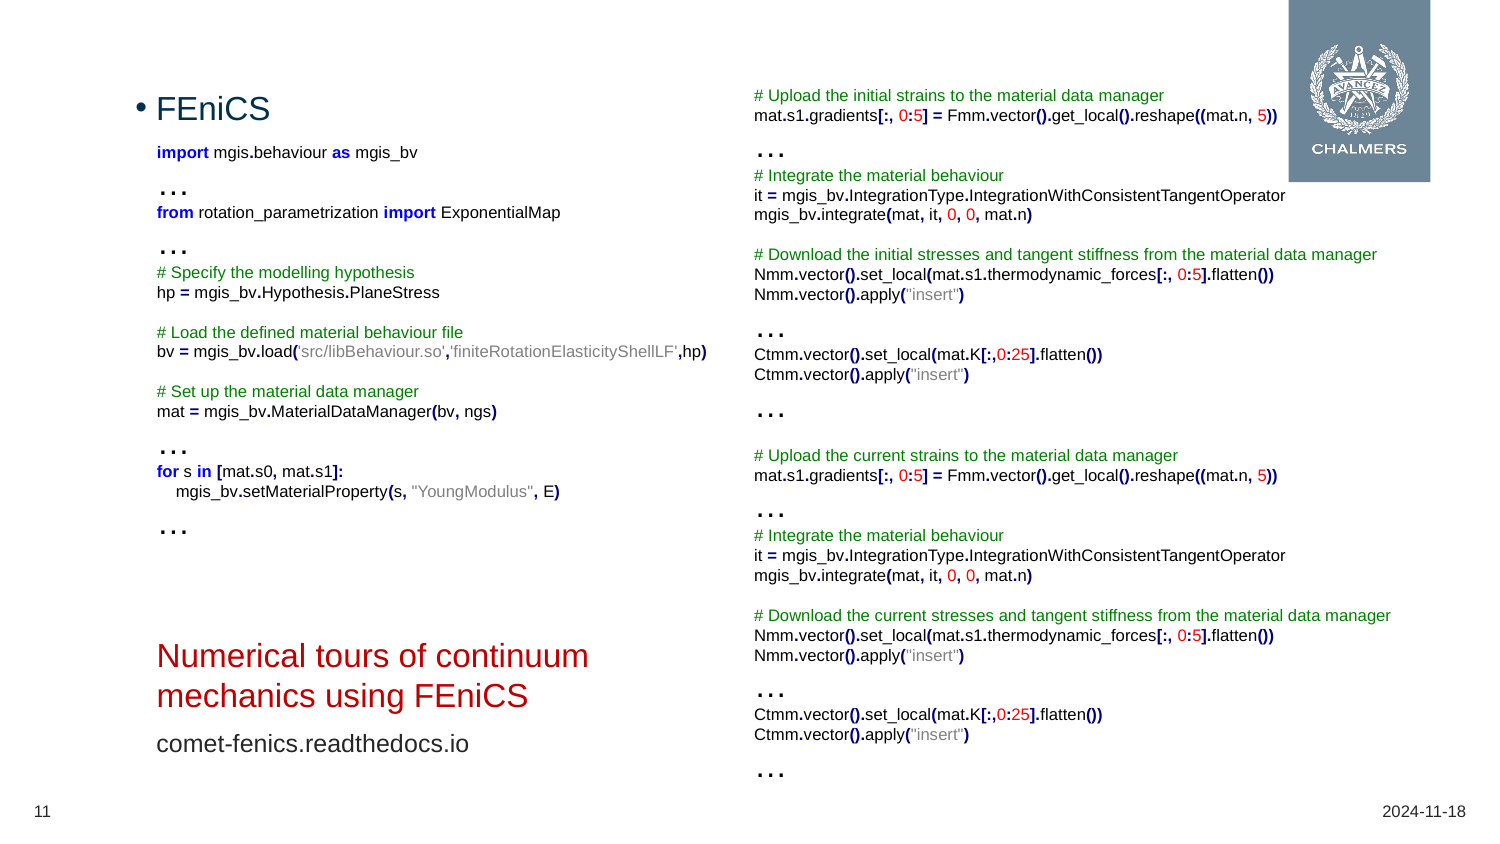

# Upload the initial strains to the material data manager
mat.s1.gradients[:, 0:5] = Fmm.vector().get_local().reshape((mat.n, 5))
…
# Integrate the material behaviour
it = mgis_bv.IntegrationType.IntegrationWithConsistentTangentOperator
mgis_bv.integrate(mat, it, 0, 0, mat.n)

# Download the initial stresses and tangent stiffness from the material data manager
Nmm.vector().set_local(mat.s1.thermodynamic_forces[:, 0:5].flatten())
Nmm.vector().apply("insert")
…
Ctmm.vector().set_local(mat.K[:,0:25].flatten())
Ctmm.vector().apply("insert")
…
FEniCS

import mgis.behaviour as mgis_bv
…
from rotation_parametrization import ExponentialMap
…
# Specify the modelling hypothesis
hp = mgis_bv.Hypothesis.PlaneStress

# Load the defined material behaviour file
bv = mgis_bv.load('src/libBehaviour.so','finiteRotationElasticityShellLF',hp)

# Set up the material data manager
mat = mgis_bv.MaterialDataManager(bv, ngs)
…
for s in [mat.s0, mat.s1]:
    mgis_bv.setMaterialProperty(s, "YoungModulus", E)
…
# Upload the current strains to the material data manager
mat.s1.gradients[:, 0:5] = Fmm.vector().get_local().reshape((mat.n, 5))
…
# Integrate the material behaviour
it = mgis_bv.IntegrationType.IntegrationWithConsistentTangentOperator
mgis_bv.integrate(mat, it, 0, 0, mat.n)

# Download the current stresses and tangent stiffness from the material data manager
Nmm.vector().set_local(mat.s1.thermodynamic_forces[:, 0:5].flatten())
Nmm.vector().apply("insert")
…
Ctmm.vector().set_local(mat.K[:,0:25].flatten())
Ctmm.vector().apply("insert")
…
Numerical tours of continuum mechanics using FEniCS
comet-fenics.readthedocs.io
11